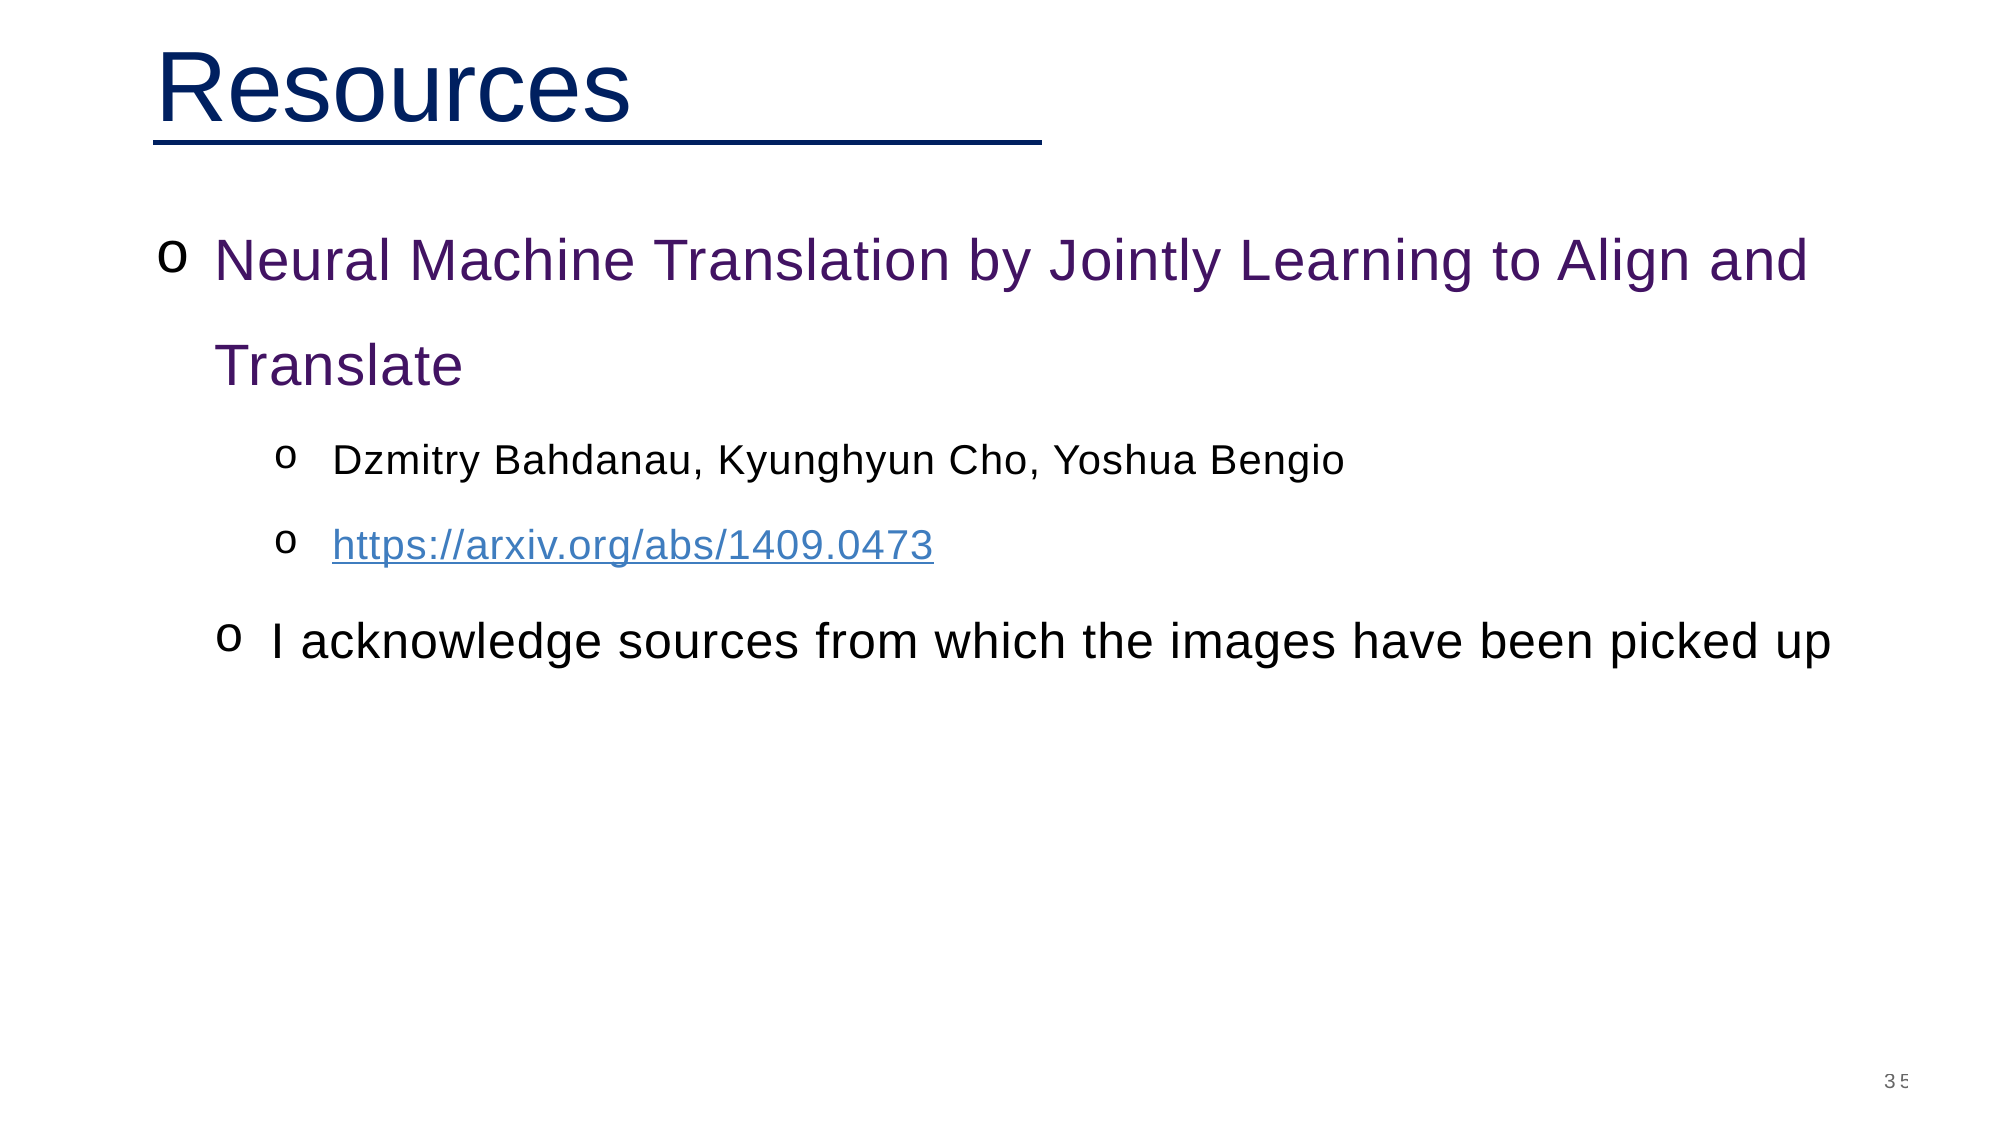

# Resources
Neural Machine Translation by Jointly Learning to Align and Translate
Dzmitry Bahdanau, Kyunghyun Cho, Yoshua Bengio
https://arxiv.org/abs/1409.0473
I acknowledge sources from which the images have been picked up
35